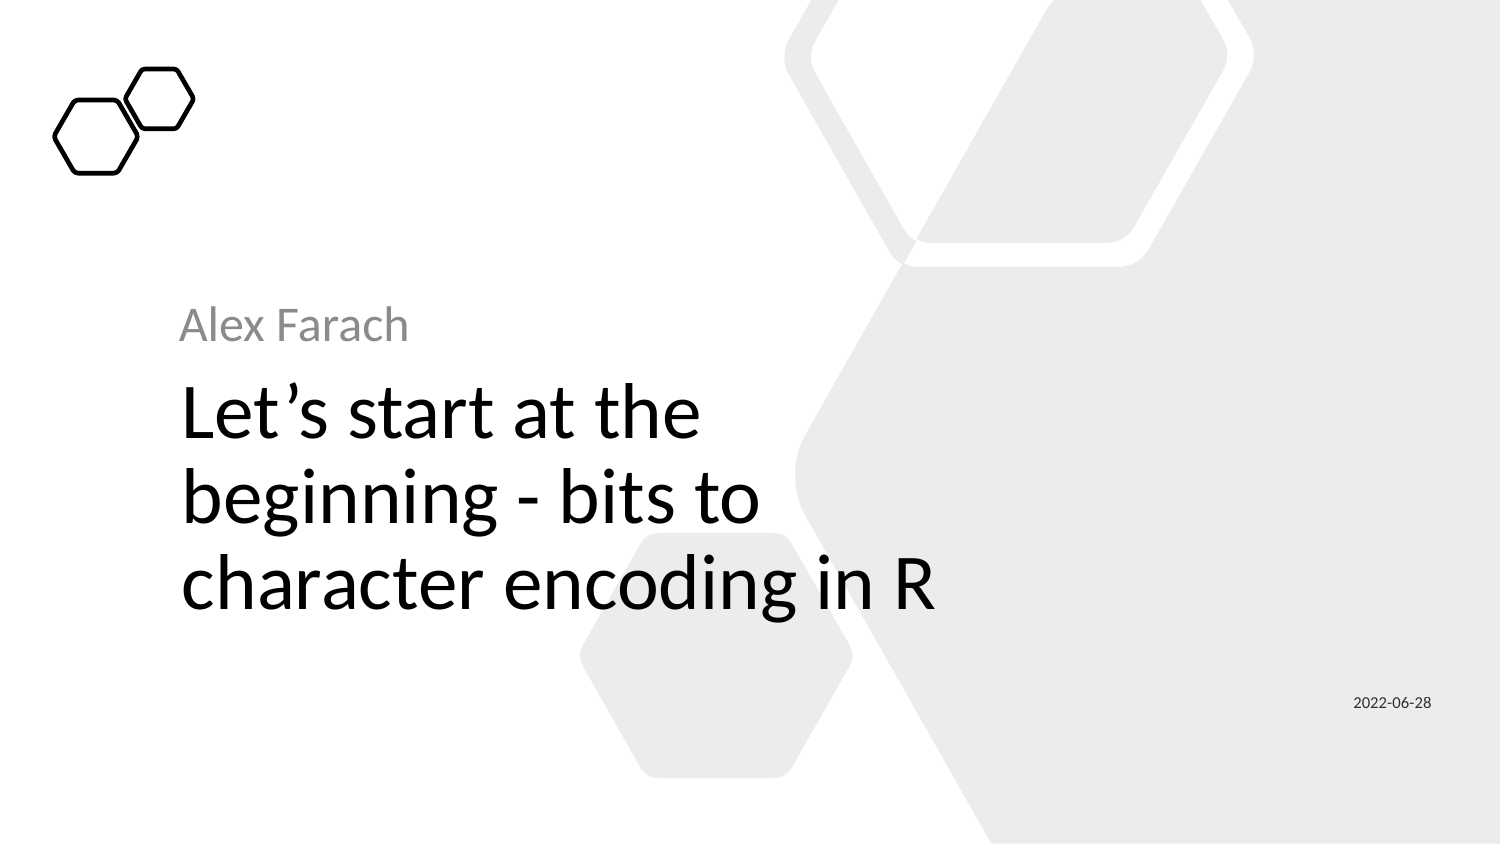

Alex Farach
# Let’s start at the beginning - bits to character encoding in R
2022-06-28